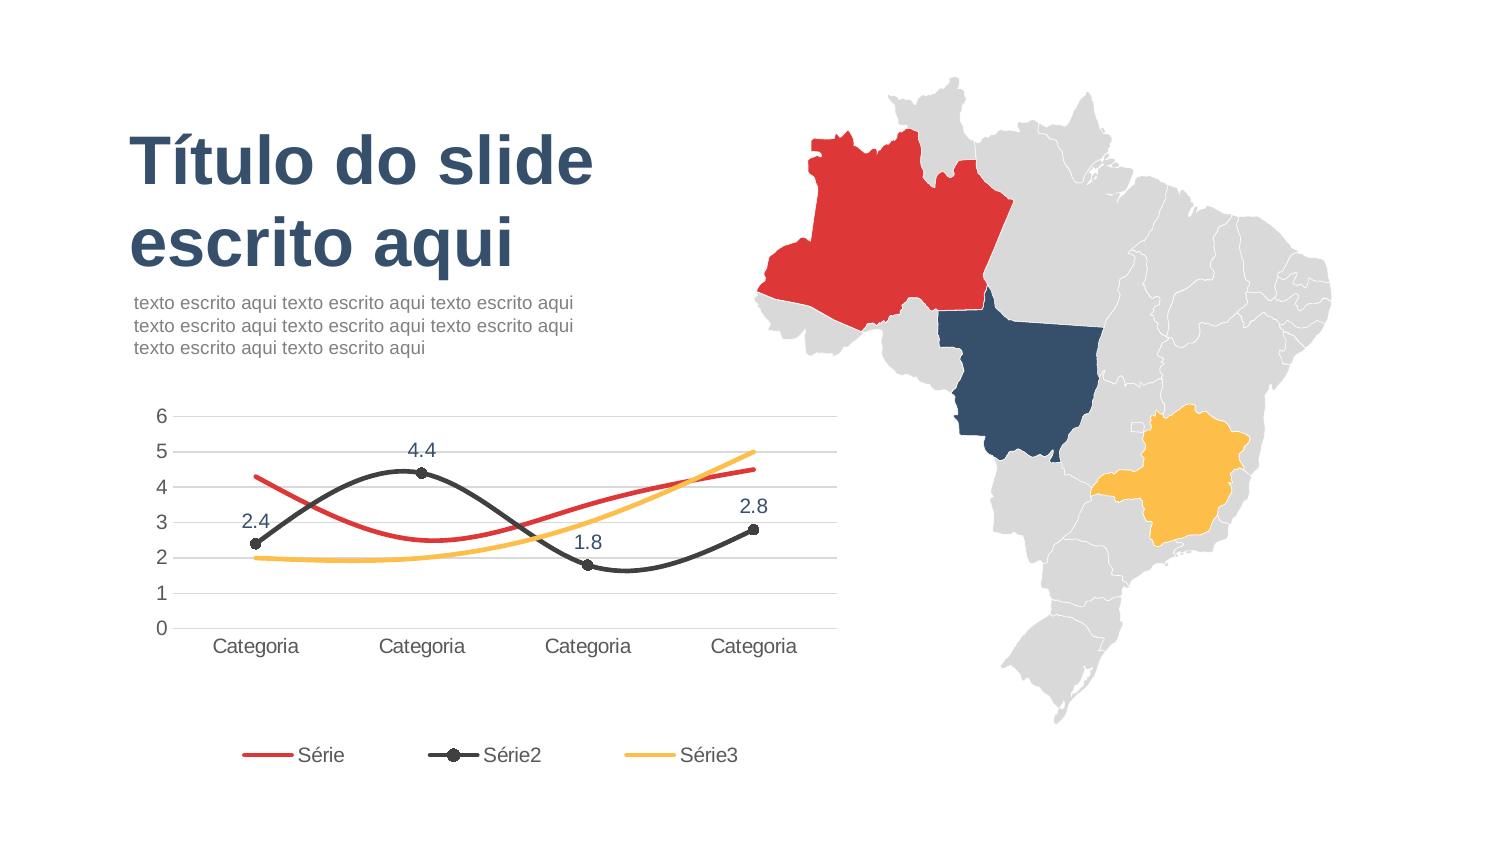

Título do slide escrito aqui

texto escrito aqui texto escrito aqui texto escrito aqui texto escrito aqui texto escrito aqui texto escrito aqui texto escrito aqui texto escrito aqui

### Chart

| Category | Série | Série2 | Série3 |
|---|---|---|---|
| Categoria | 4.3 | 2.4 | 2.0 |
| Categoria | 2.5 | 4.4 | 2.0 |
| Categoria | 3.5 | 1.8 | 3.0 |
| Categoria | 4.5 | 2.8 | 5.0 |